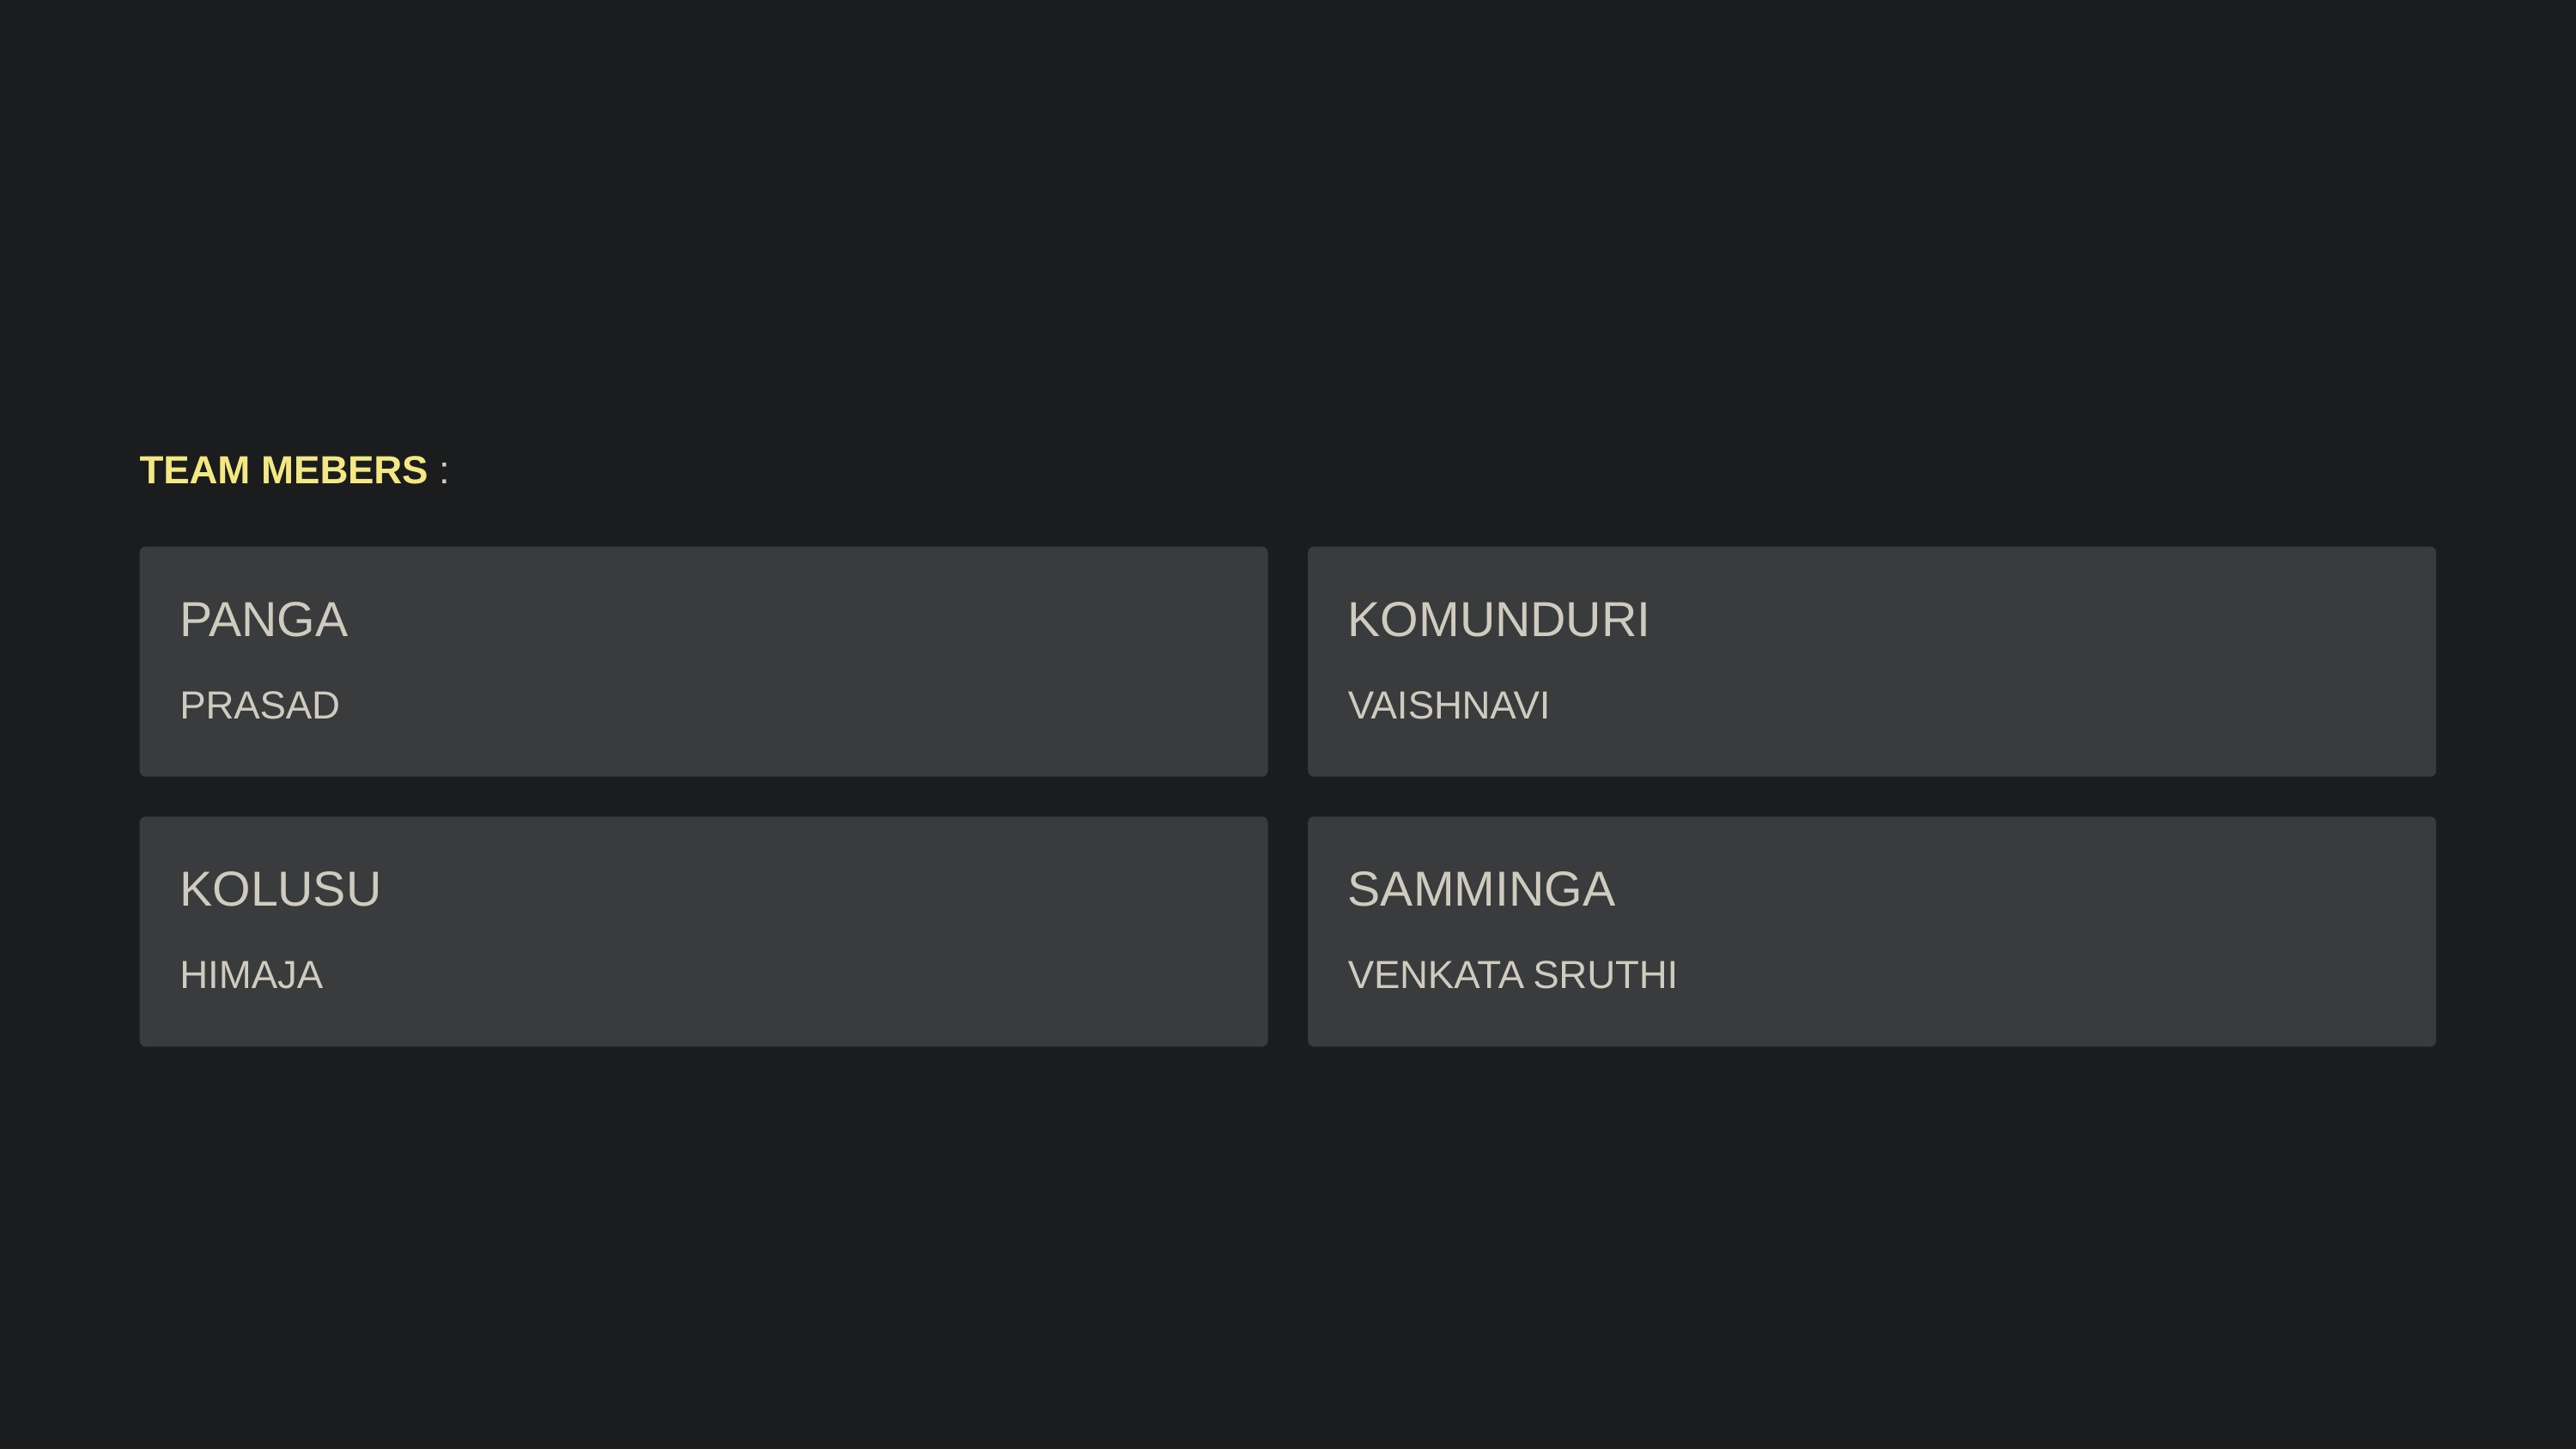

TEAM MEBERS :

PANGA

KOMUNDURI

PRASAD

VAISHNAVI

KOLUSU

SAMMINGA

HIMAJA

VENKATA SRUTHI